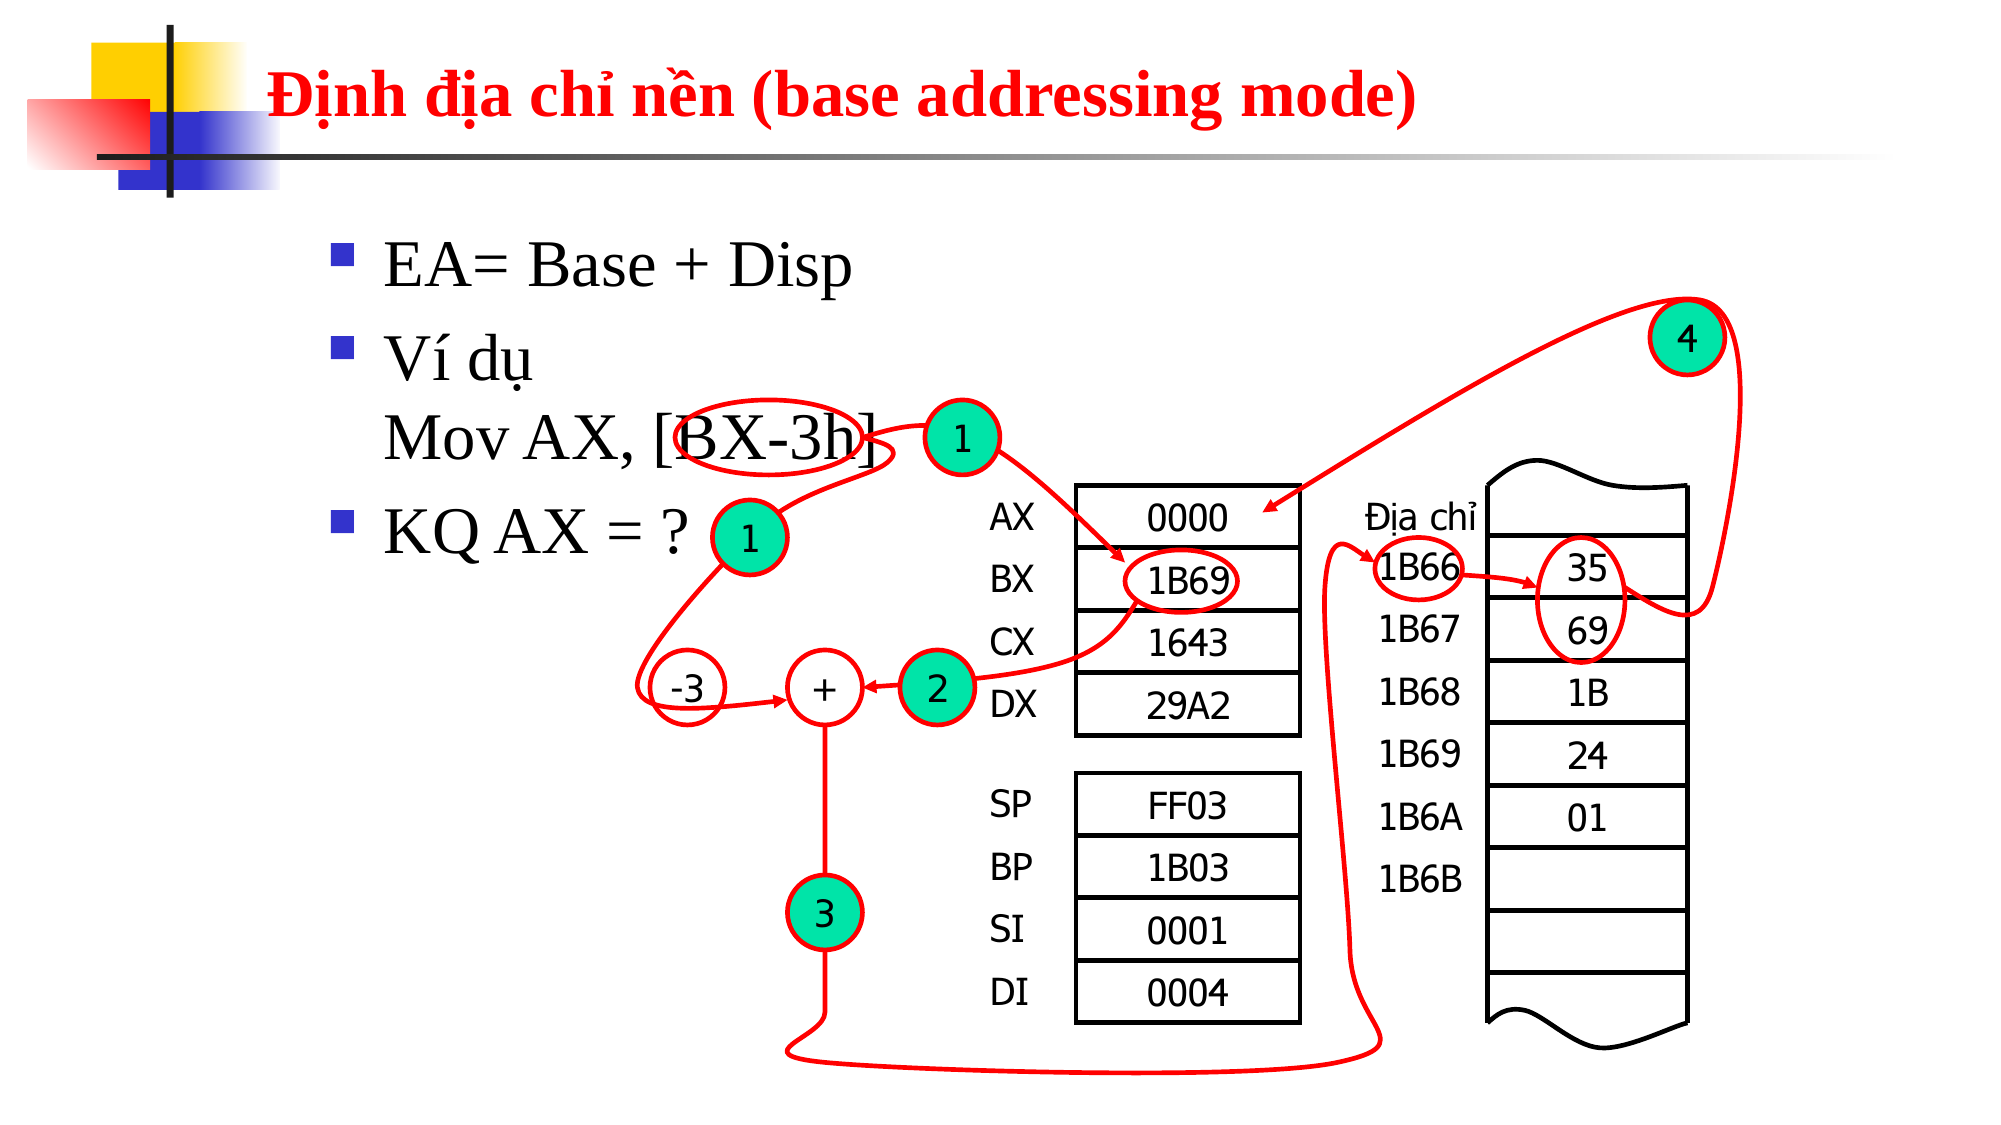

# Định địa chỉ nền (base addressing mode)
EA= Base + Disp
Ví dụ
Mov AX, [BX-3h]
KQ AX = ?

4

1

1

-3
+
2
3

1B66
35
1B67
69
1B68
1B
1B69
24
1B6A
01
1B6B

Địa chỉ
AX
0000
BX
1B69
CX
1643
DX
29A2
SP
FF03
BP
1B03
SI
0001
DI
0004